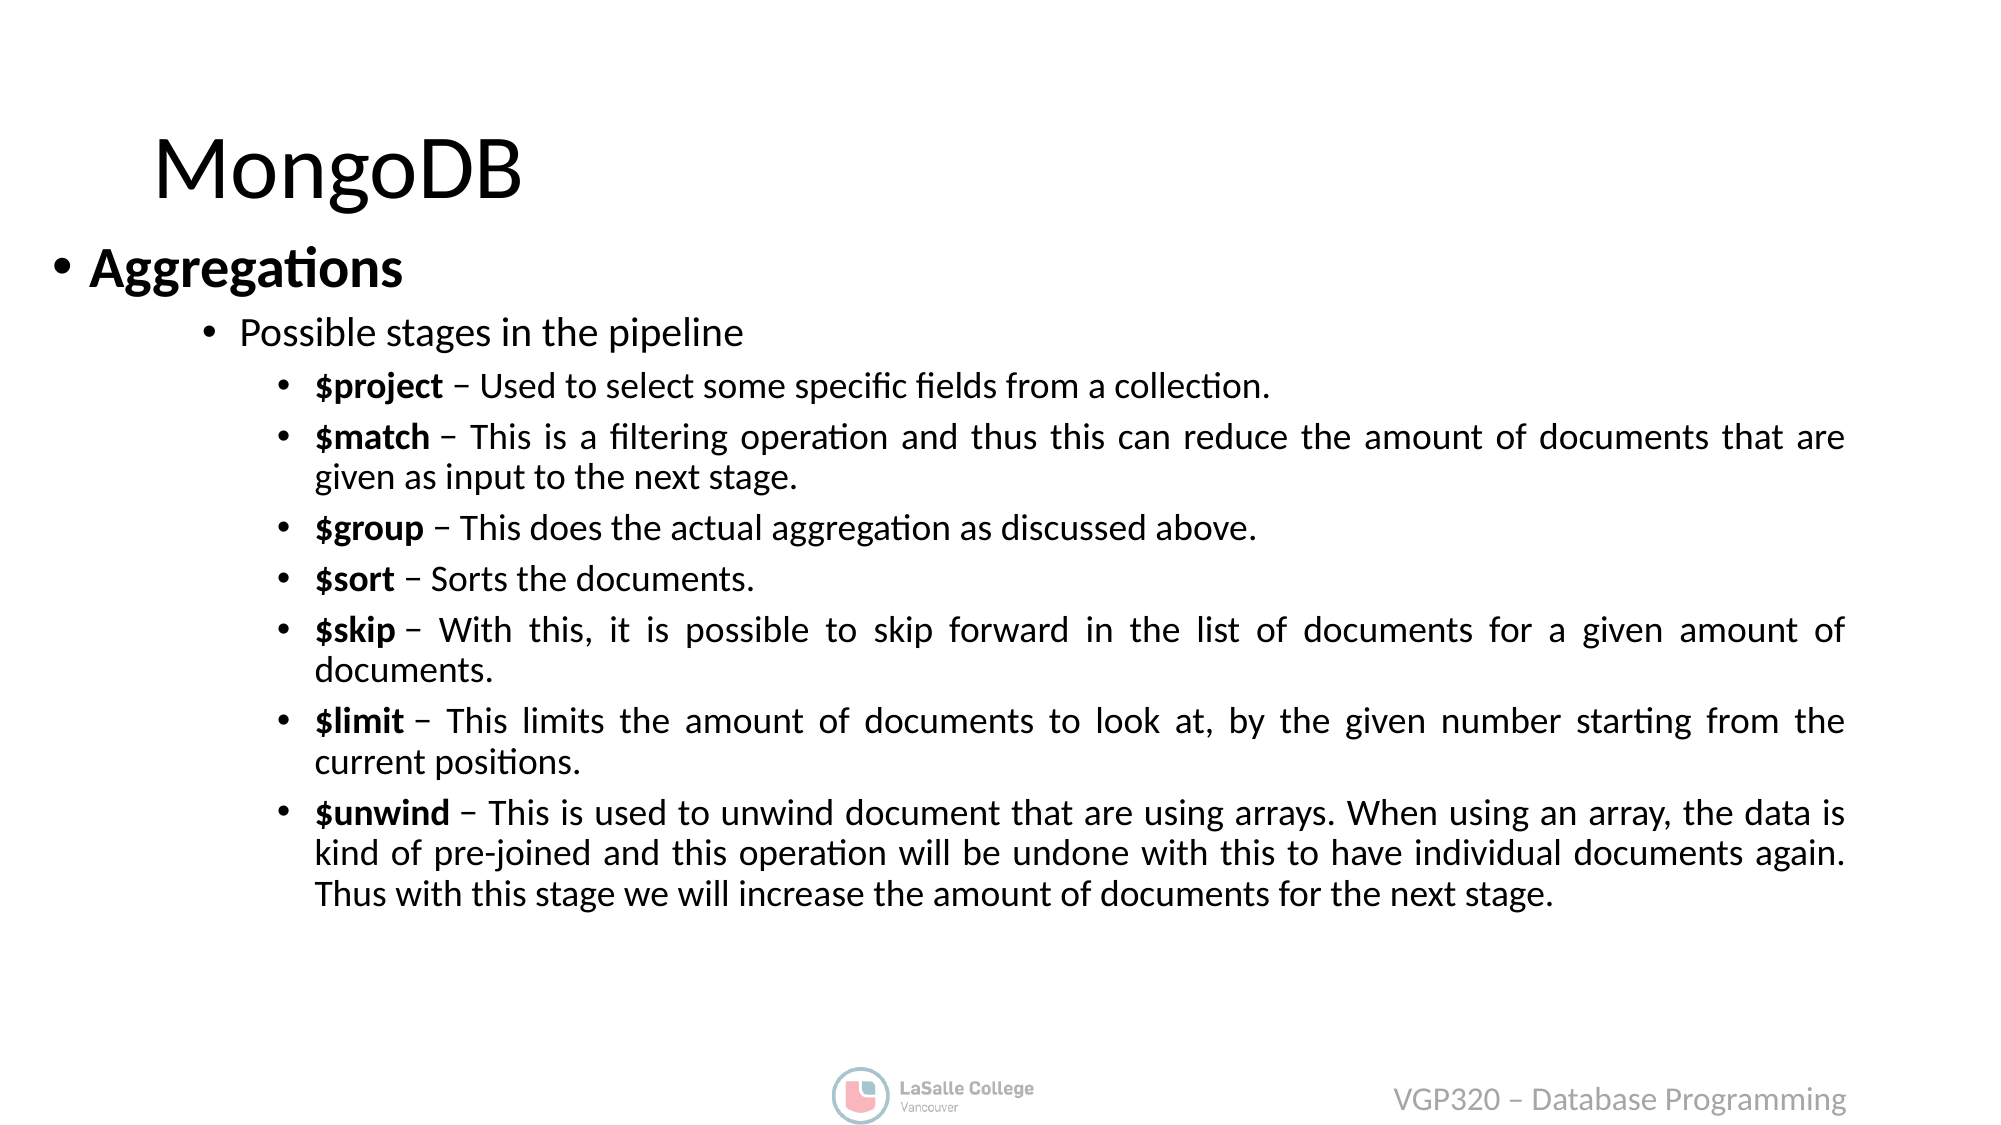

# MongoDB
Aggregations
Possible stages in the pipeline
$project − Used to select some specific fields from a collection.
$match − This is a filtering operation and thus this can reduce the amount of documents that are given as input to the next stage.
$group − This does the actual aggregation as discussed above.
$sort − Sorts the documents.
$skip − With this, it is possible to skip forward in the list of documents for a given amount of documents.
$limit − This limits the amount of documents to look at, by the given number starting from the current positions.
$unwind − This is used to unwind document that are using arrays. When using an array, the data is kind of pre-joined and this operation will be undone with this to have individual documents again. Thus with this stage we will increase the amount of documents for the next stage.